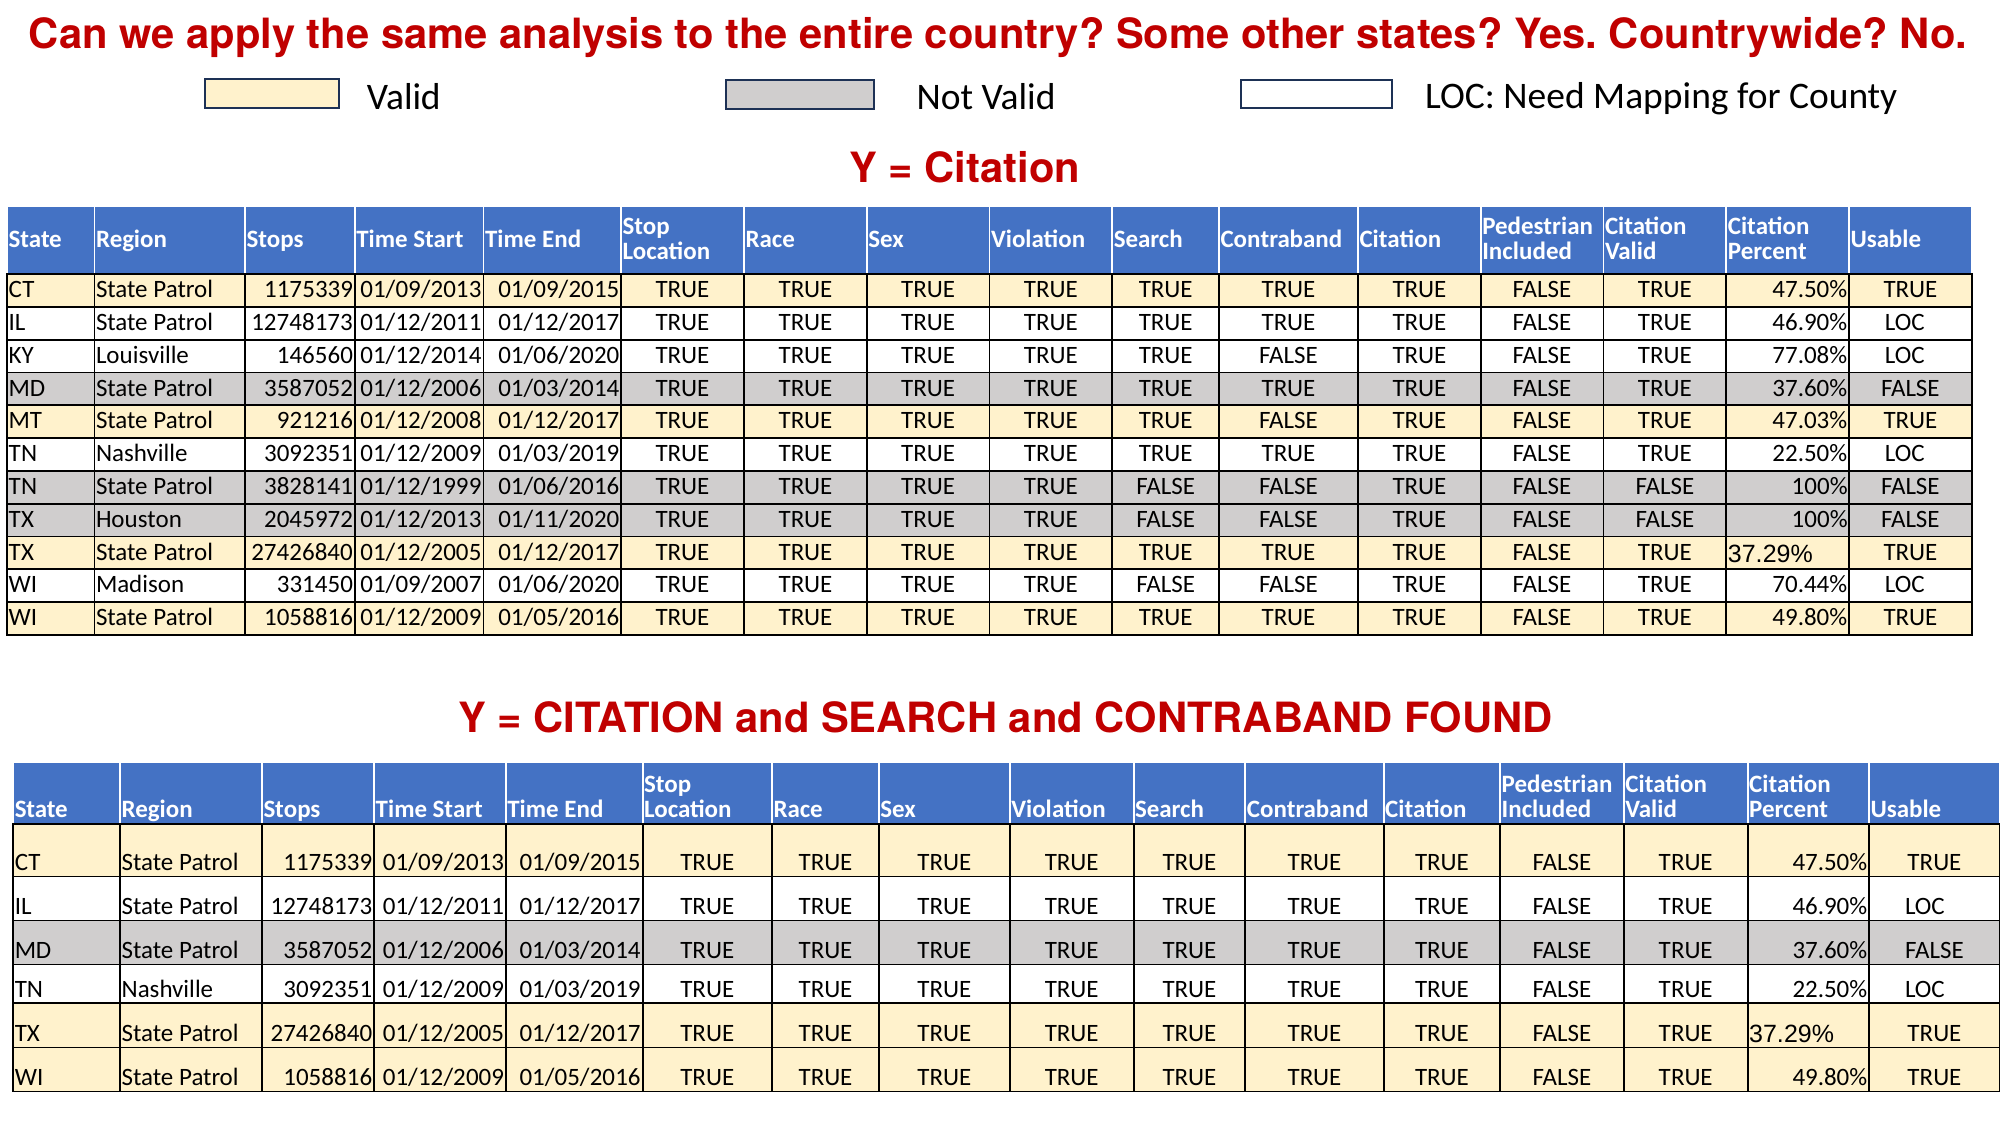

Can we apply the same analysis to the entire country? Some other states? Yes. Countrywide? No.
LOC: Need Mapping for County
Valid
Not Valid

Y = Citation
| State | Region | Stops | Time Start | Time End | Stop Location | Race | Sex | Violation | Search | Contraband | Citation | Pedestrian Included | Citation Valid | Citation Percent | Usable |
| --- | --- | --- | --- | --- | --- | --- | --- | --- | --- | --- | --- | --- | --- | --- | --- |
| CT | State Patrol | 1175339 | 01/09/2013 | 01/09/2015 | TRUE | TRUE | TRUE | TRUE | TRUE | TRUE | TRUE | FALSE | TRUE | 47.50% | TRUE |
| IL | State Patrol | 12748173 | 01/12/2011 | 01/12/2017 | TRUE | TRUE | TRUE | TRUE | TRUE | TRUE | TRUE | FALSE | TRUE | 46.90% | LOC |
| KY | Louisville | 146560 | 01/12/2014 | 01/06/2020 | TRUE | TRUE | TRUE | TRUE | TRUE | FALSE | TRUE | FALSE | TRUE | 77.08% | LOC |
| MD | State Patrol | 3587052 | 01/12/2006 | 01/03/2014 | TRUE | TRUE | TRUE | TRUE | TRUE | TRUE | TRUE | FALSE | TRUE | 37.60% | FALSE |
| MT | State Patrol | 921216 | 01/12/2008 | 01/12/2017 | TRUE | TRUE | TRUE | TRUE | TRUE | FALSE | TRUE | FALSE | TRUE | 47.03% | TRUE |
| TN | Nashville | 3092351 | 01/12/2009 | 01/03/2019 | TRUE | TRUE | TRUE | TRUE | TRUE | TRUE | TRUE | FALSE | TRUE | 22.50% | LOC |
| TN | State Patrol | 3828141 | 01/12/1999 | 01/06/2016 | TRUE | TRUE | TRUE | TRUE | FALSE | FALSE | TRUE | FALSE | FALSE | 100% | FALSE |
| TX | Houston | 2045972 | 01/12/2013 | 01/11/2020 | TRUE | TRUE | TRUE | TRUE | FALSE | FALSE | TRUE | FALSE | FALSE | 100% | FALSE |
| TX | State Patrol | 27426840 | 01/12/2005 | 01/12/2017 | TRUE | TRUE | TRUE | TRUE | TRUE | TRUE | TRUE | FALSE | TRUE | 37.29% | TRUE |
| WI | Madison | 331450 | 01/09/2007 | 01/06/2020 | TRUE | TRUE | TRUE | TRUE | FALSE | FALSE | TRUE | FALSE | TRUE | 70.44% | LOC |
| WI | State Patrol | 1058816 | 01/12/2009 | 01/05/2016 | TRUE | TRUE | TRUE | TRUE | TRUE | TRUE | TRUE | FALSE | TRUE | 49.80% | TRUE |
Y = CITATION and SEARCH and CONTRABAND FOUND

| State | Region | Stops | Time Start | Time End | Stop Location | Race | Sex | Violation | Search | Contraband | Citation | Pedestrian Included | Citation Valid | Citation Percent | Usable |
| --- | --- | --- | --- | --- | --- | --- | --- | --- | --- | --- | --- | --- | --- | --- | --- |
| CT | State Patrol | 1175339 | 01/09/2013 | 01/09/2015 | TRUE | TRUE | TRUE | TRUE | TRUE | TRUE | TRUE | FALSE | TRUE | 47.50% | TRUE |
| IL | State Patrol | 12748173 | 01/12/2011 | 01/12/2017 | TRUE | TRUE | TRUE | TRUE | TRUE | TRUE | TRUE | FALSE | TRUE | 46.90% | LOC |
| MD | State Patrol | 3587052 | 01/12/2006 | 01/03/2014 | TRUE | TRUE | TRUE | TRUE | TRUE | TRUE | TRUE | FALSE | TRUE | 37.60% | FALSE |
| TN | Nashville | 3092351 | 01/12/2009 | 01/03/2019 | TRUE | TRUE | TRUE | TRUE | TRUE | TRUE | TRUE | FALSE | TRUE | 22.50% | LOC |
| TX | State Patrol | 27426840 | 01/12/2005 | 01/12/2017 | TRUE | TRUE | TRUE | TRUE | TRUE | TRUE | TRUE | FALSE | TRUE | 37.29% | TRUE |
| WI | State Patrol | 1058816 | 01/12/2009 | 01/05/2016 | TRUE | TRUE | TRUE | TRUE | TRUE | TRUE | TRUE | FALSE | TRUE | 49.80% | TRUE |